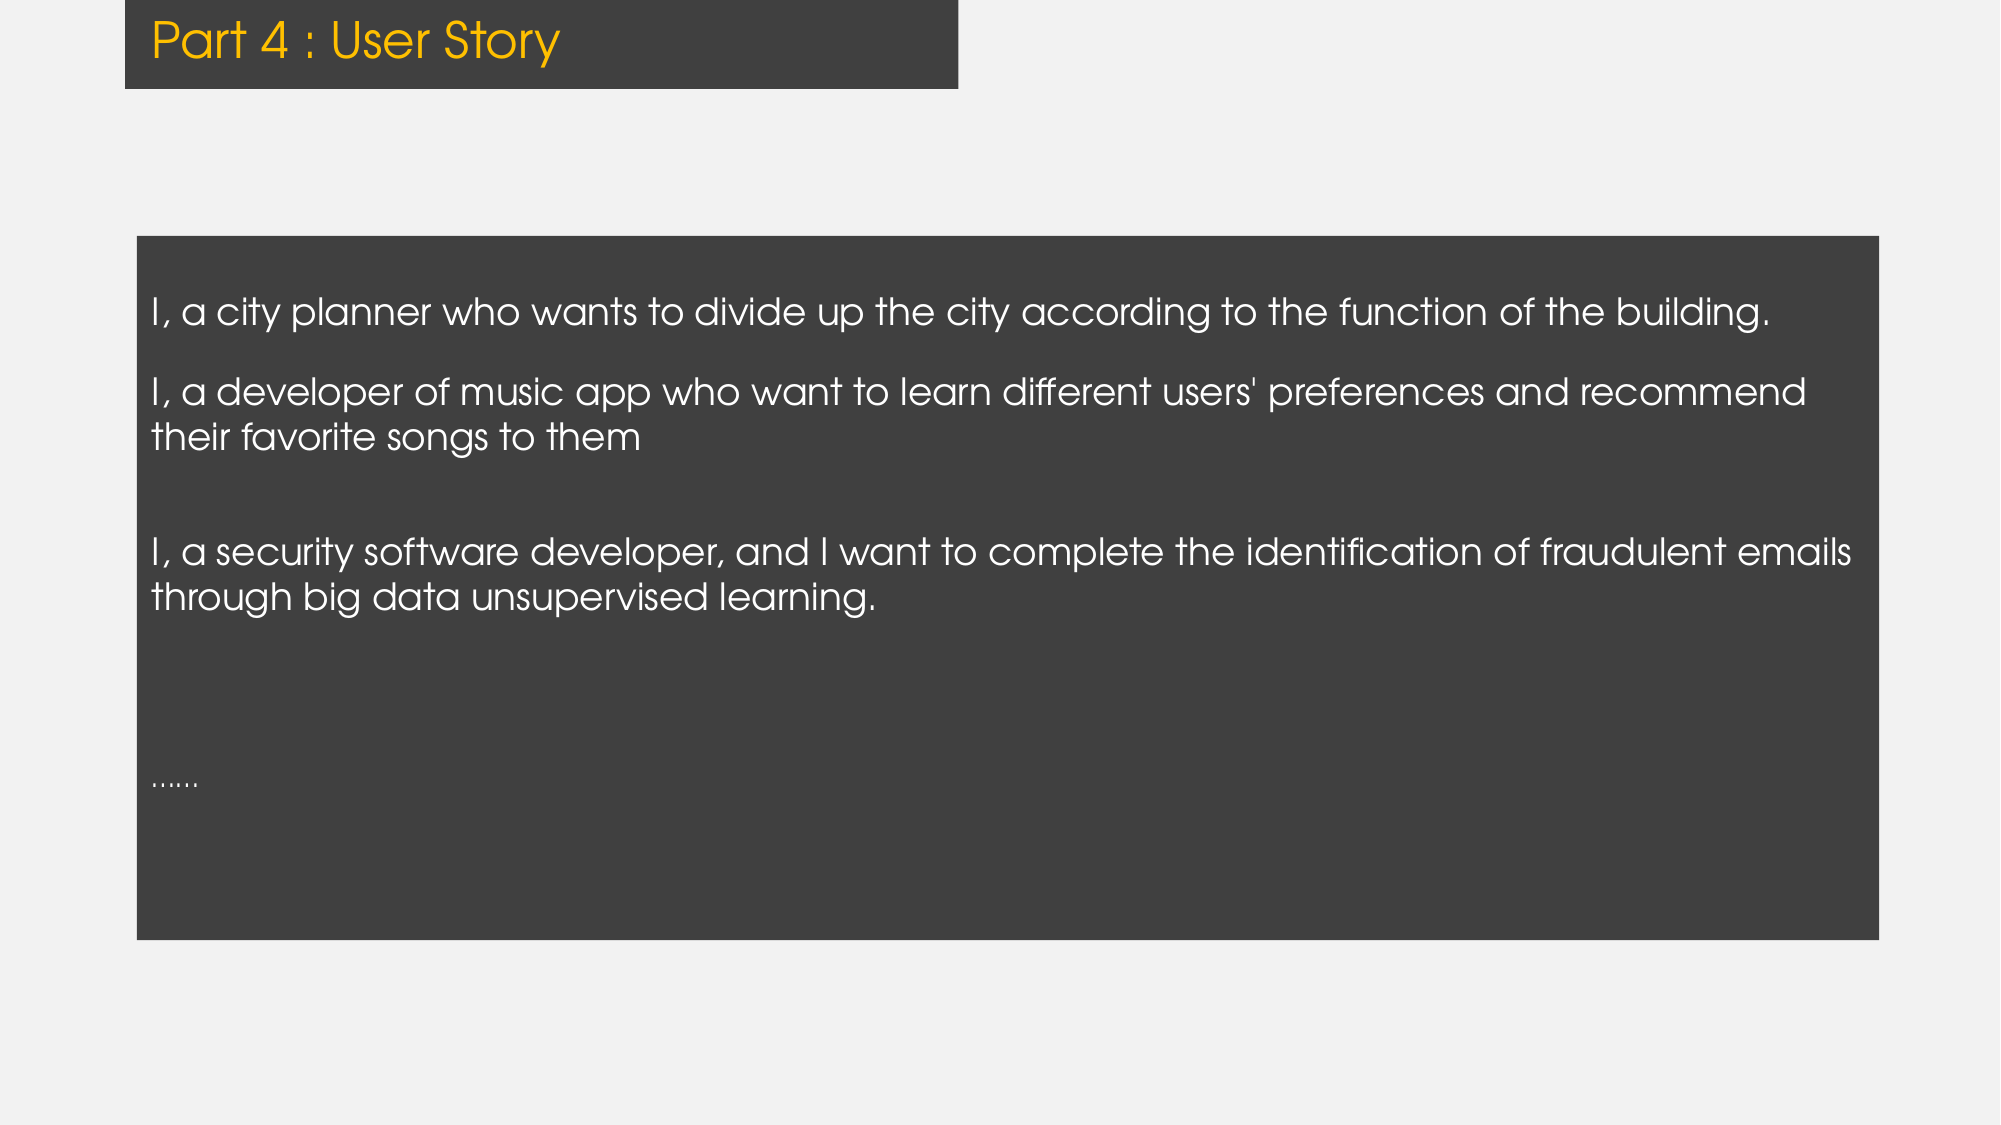

Part 4 : User Story

I, a city planner who wants to divide up the city according to the function of the building.

I, a developer of music app who want to learn different users' preferences and recommend their favorite songs to them

I, a security software developer, and I want to complete the identification of fraudulent emails through big data unsupervised learning.

……